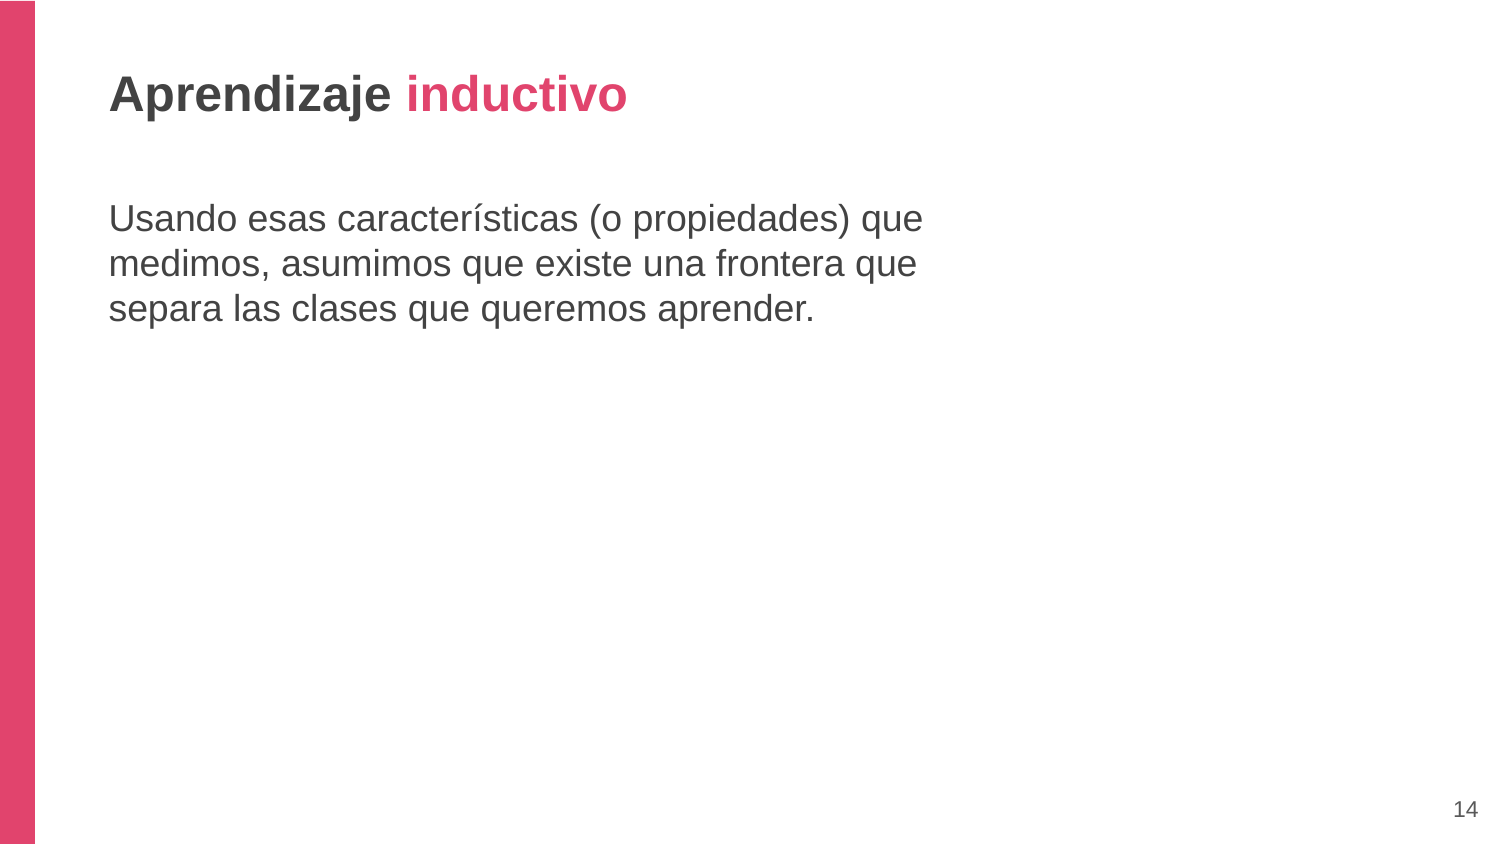

Aprendizaje inductivo
Usando esas características (o propiedades) que medimos, asumimos que existe una frontera que separa las clases que queremos aprender.

14